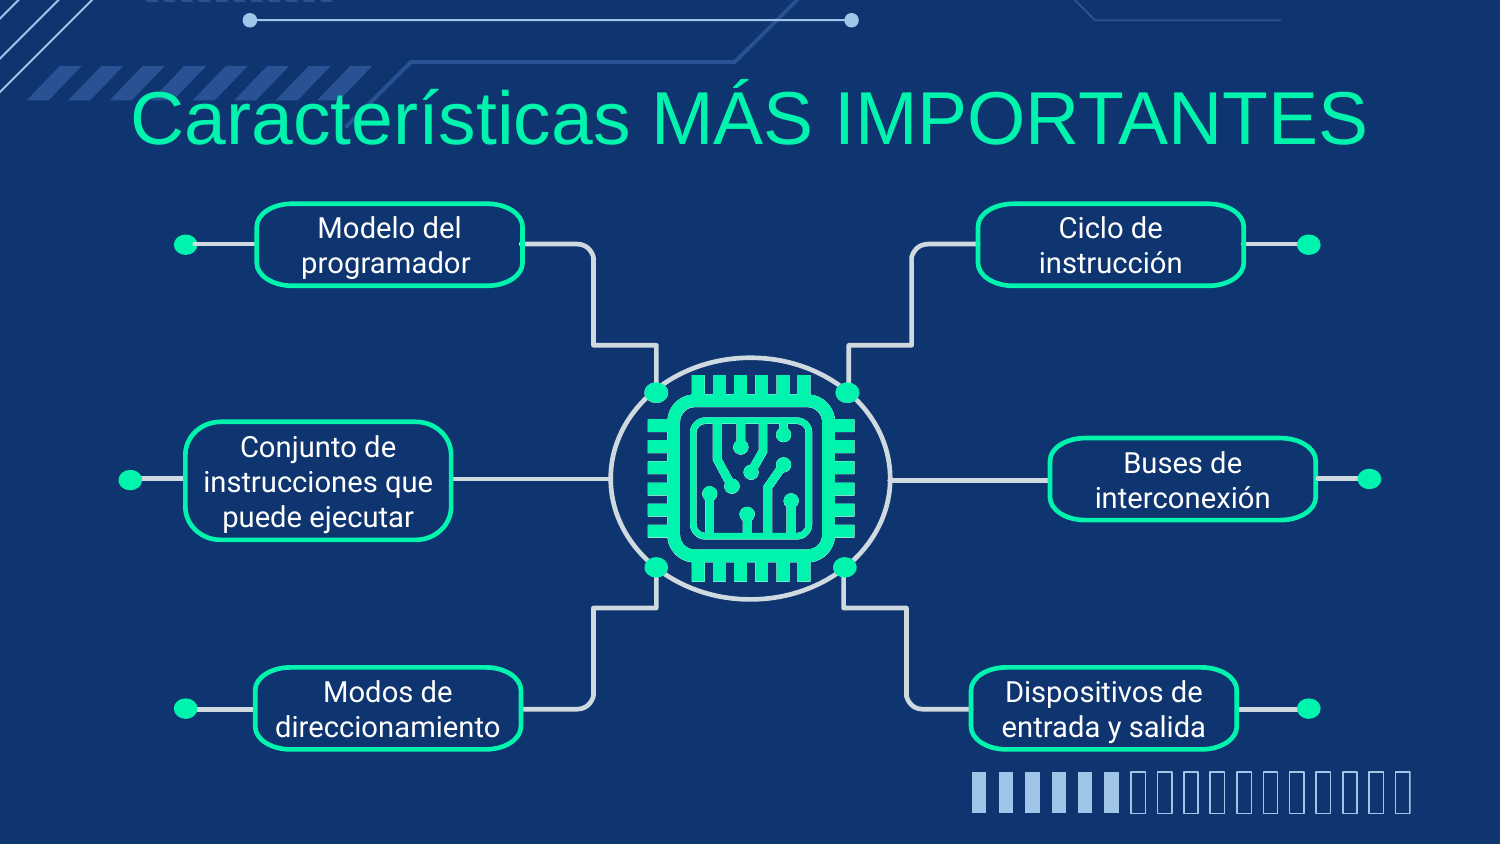

# Características MÁS IMPORTANTES

Modelo del programador

Ciclo de instrucción

Conjunto de instrucciones que puede ejecutar
Buses de interconexión

Modos de direccionamiento
Dispositivos de entrada y salida